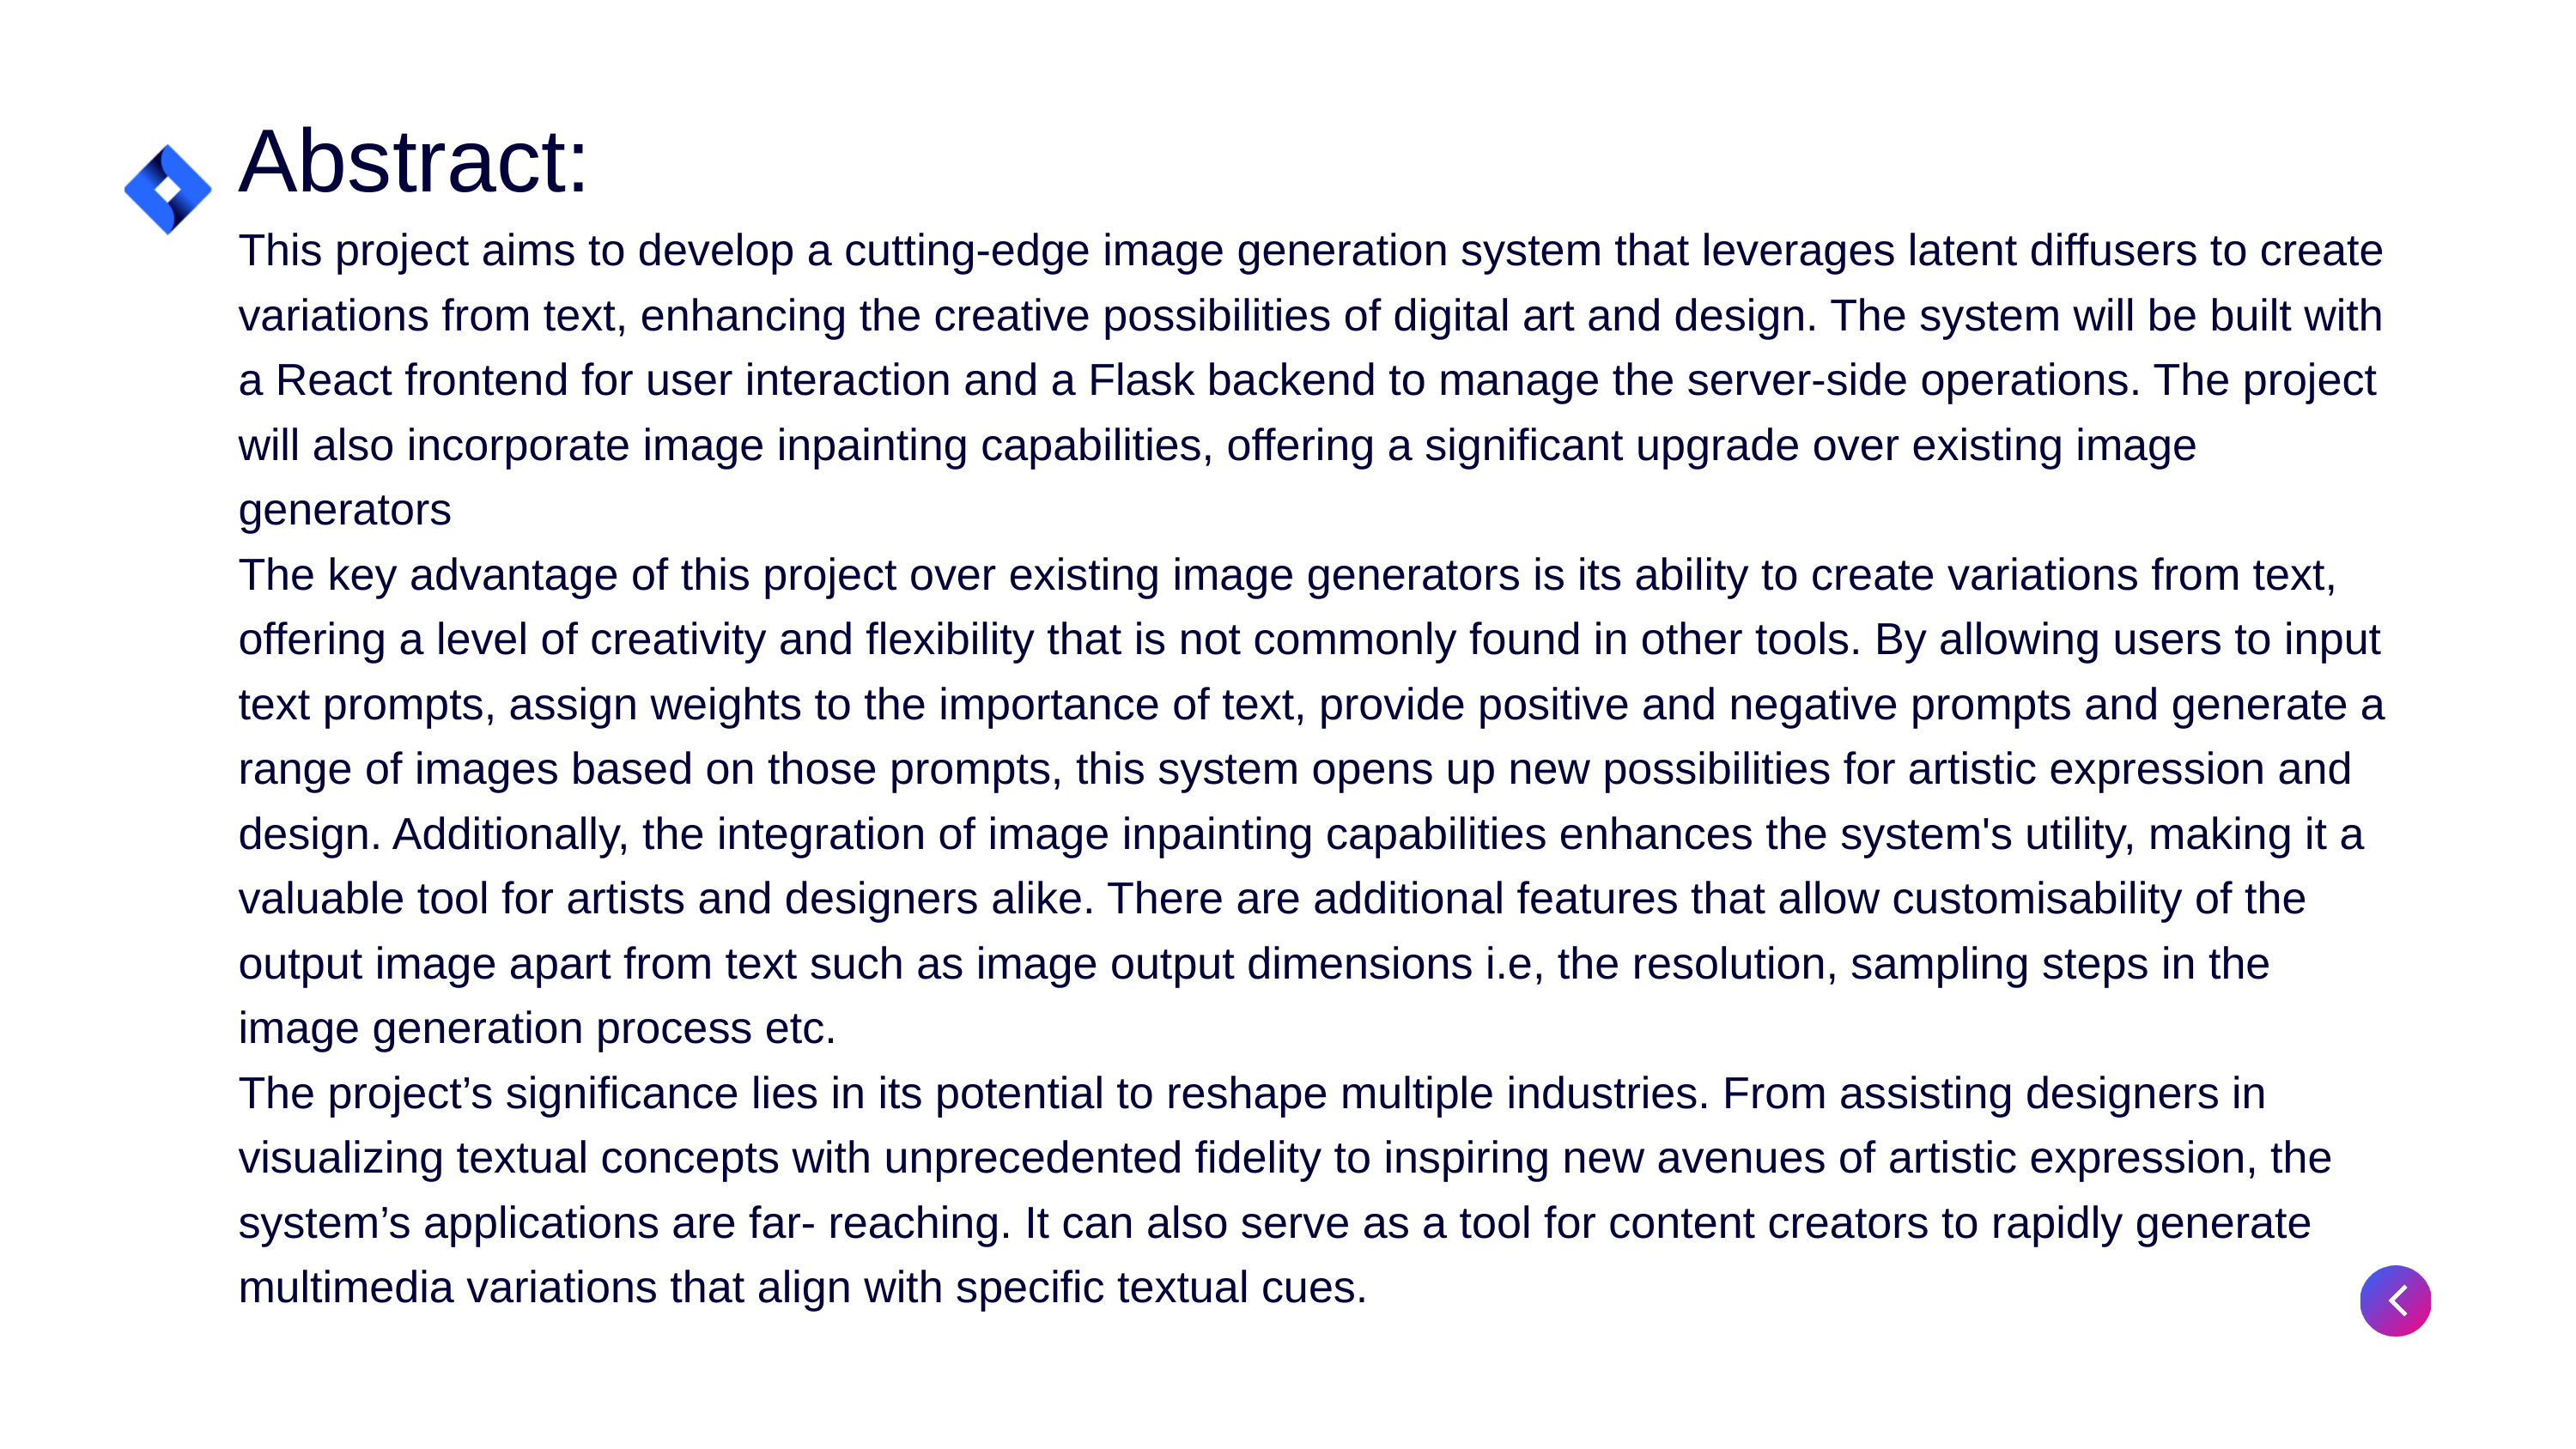

Abstract:
This project aims to develop a cutting-edge image generation system that leverages latent diffusers to create variations from text, enhancing the creative possibilities of digital art and design. The system will be built with a React frontend for user interaction and a Flask backend to manage the server-side operations. The project will also incorporate image inpainting capabilities, offering a significant upgrade over existing image generators
The key advantage of this project over existing image generators is its ability to create variations from text, offering a level of creativity and flexibility that is not commonly found in other tools. By allowing users to input text prompts, assign weights to the importance of text, provide positive and negative prompts and generate a range of images based on those prompts, this system opens up new possibilities for artistic expression and design. Additionally, the integration of image inpainting capabilities enhances the system's utility, making it a valuable tool for artists and designers alike. There are additional features that allow customisability of the output image apart from text such as image output dimensions i.e, the resolution, sampling steps in the image generation process etc.
The project’s significance lies in its potential to reshape multiple industries. From assisting designers in visualizing textual concepts with unprecedented fidelity to inspiring new avenues of artistic expression, the system’s applications are far- reaching. It can also serve as a tool for content creators to rapidly generate multimedia variations that align with specific textual cues.